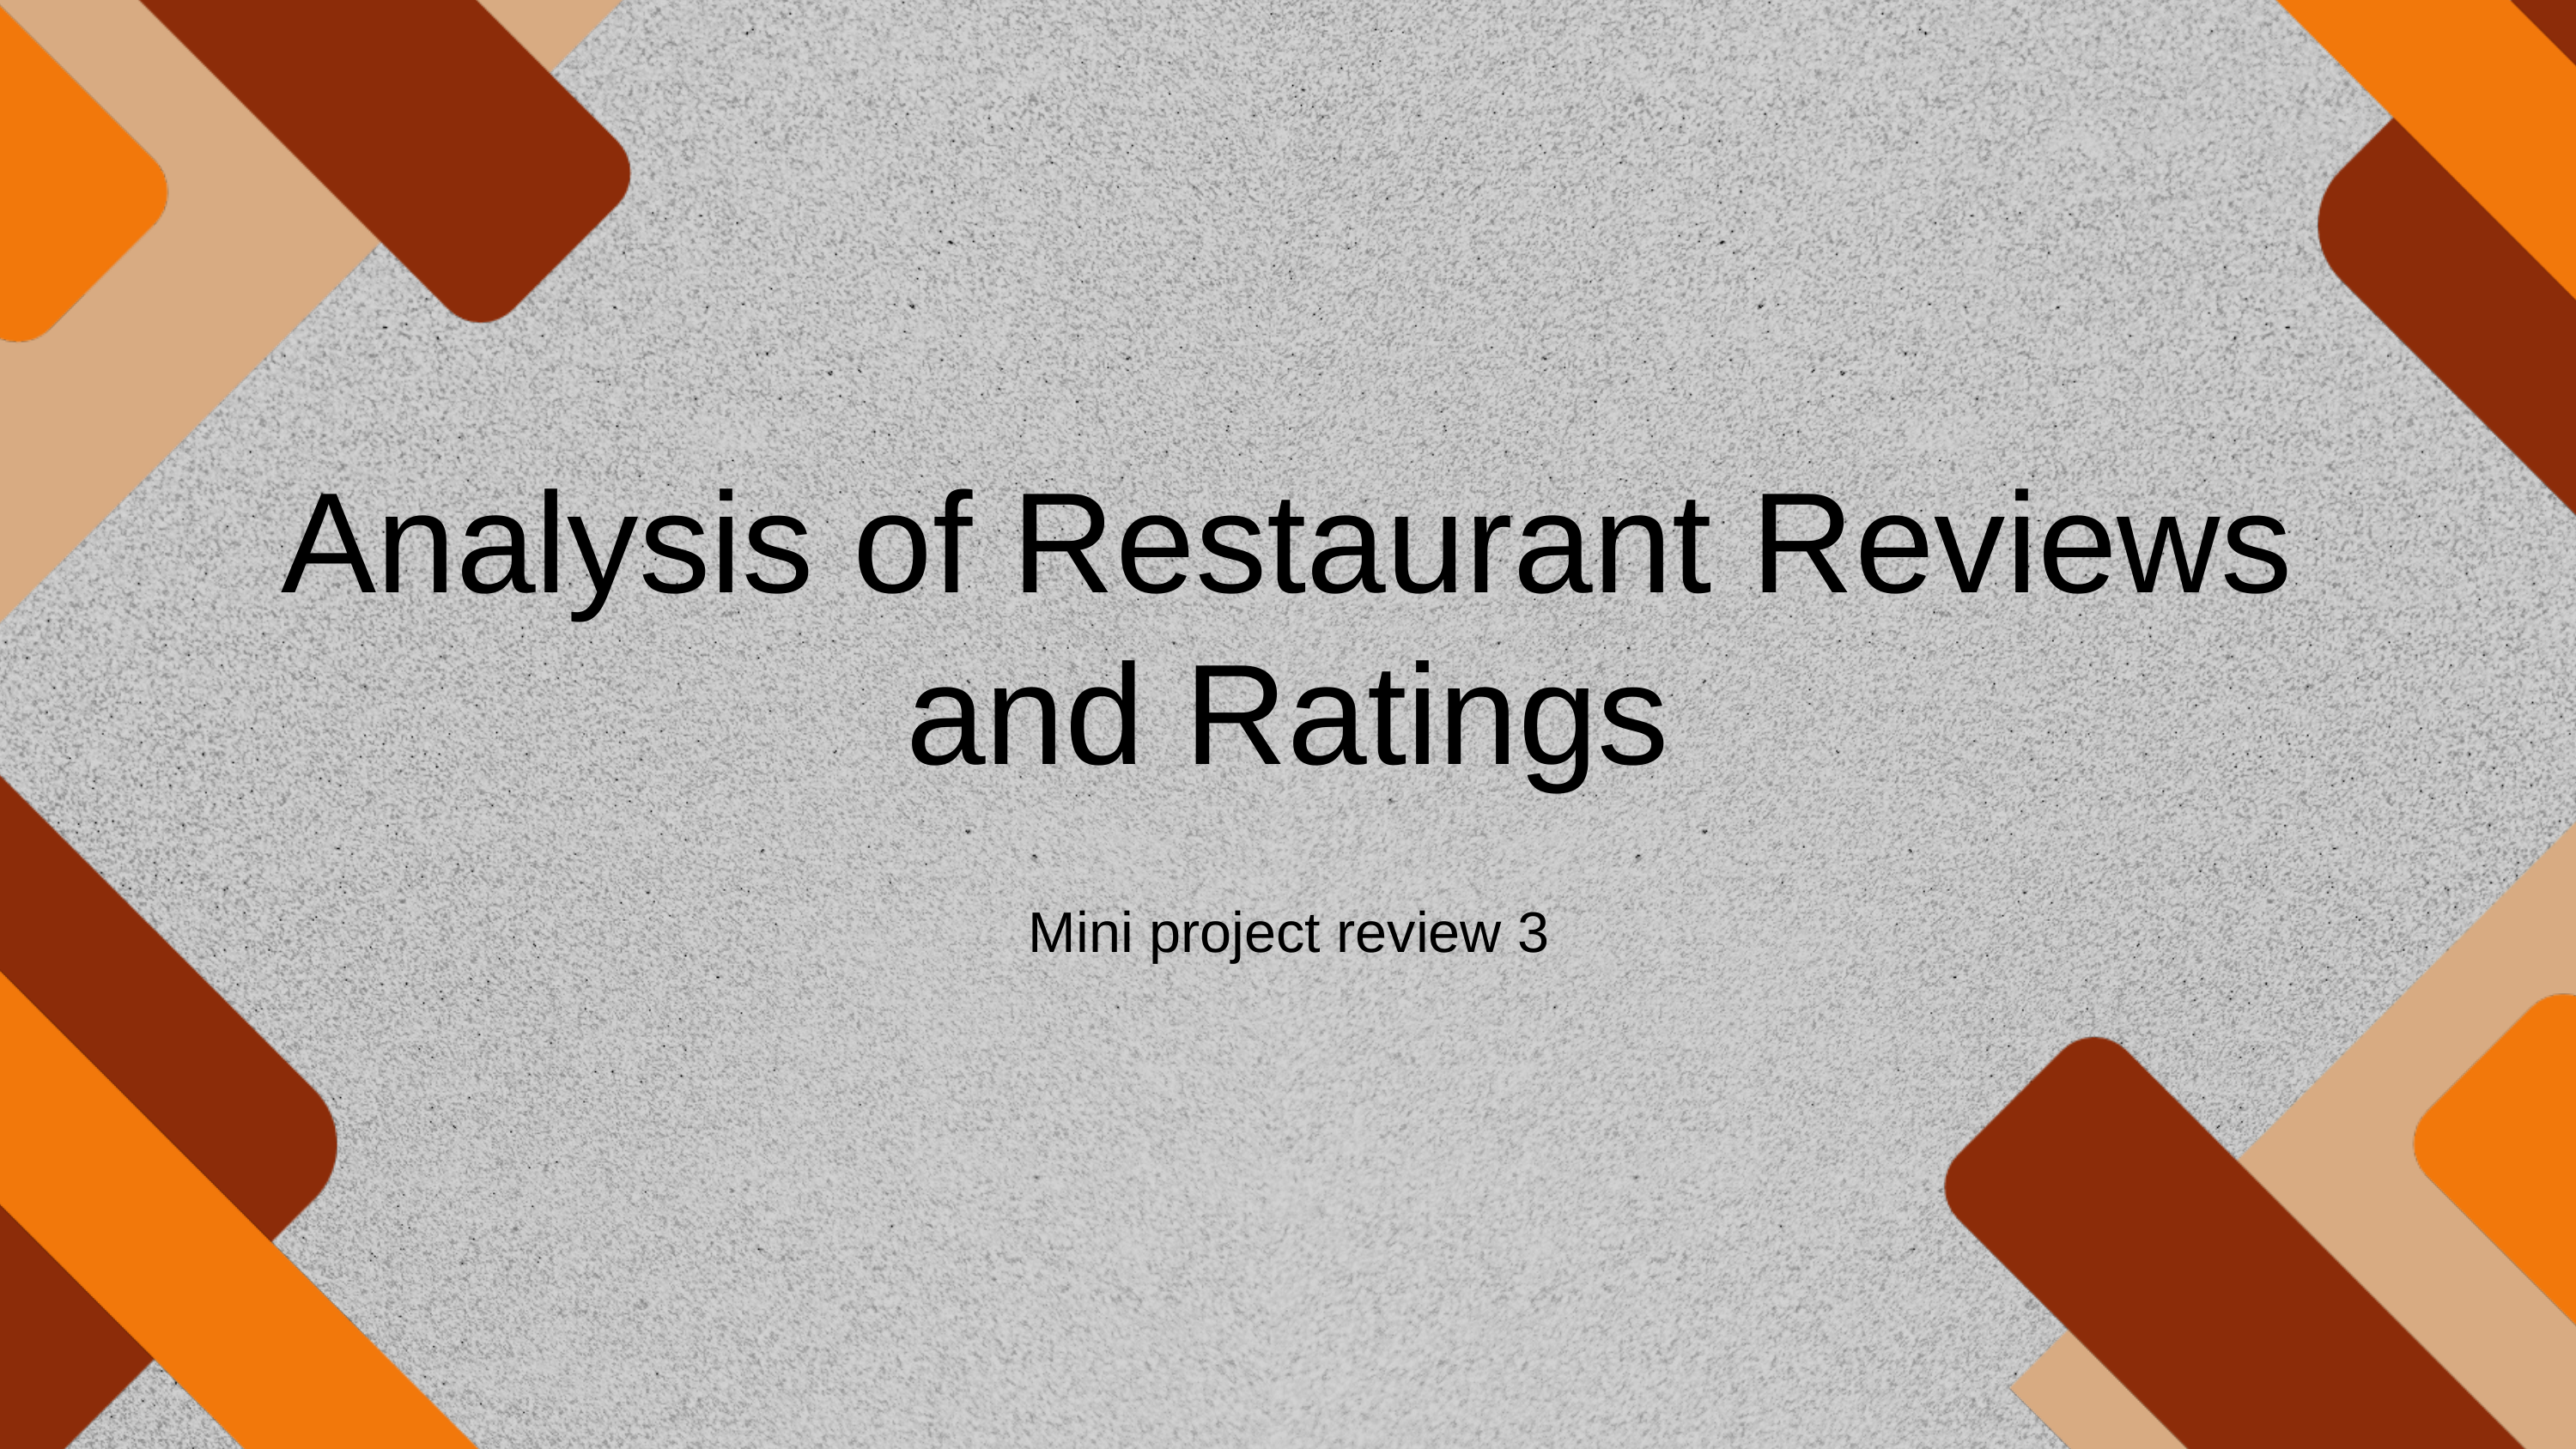

Analysis of Restaurant Reviews and Ratings

Mini project review 3